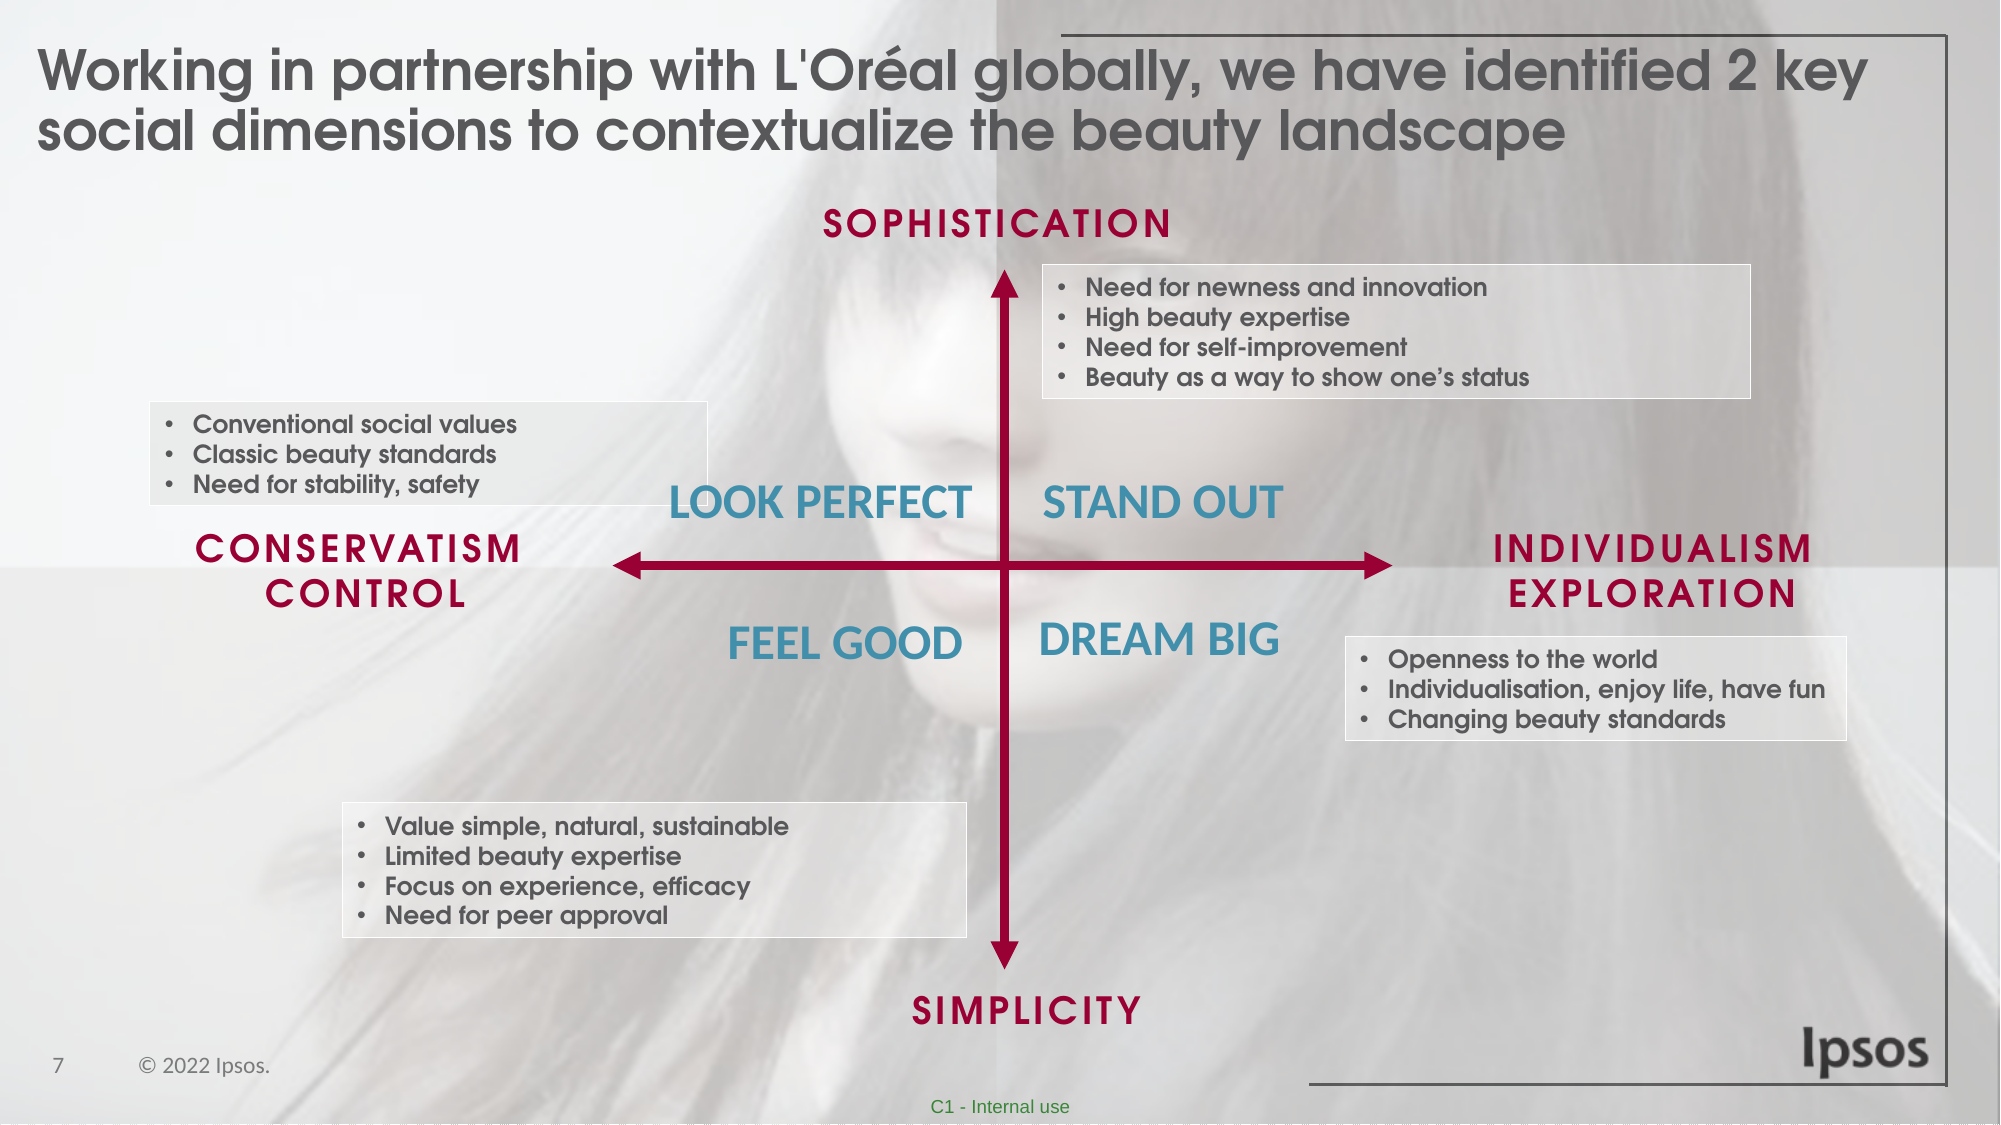

Sophistication
CONSERVATISM
 CONTROL

INDIVIDUALISM
EXPLORATION
SIMPLICITY
Need for newness and innovation
High beauty expertise
Need for self-improvement
Beauty as a way to show one’s status
Conventional social values
Classic beauty standards
Need for stability, safety
Openness to the world
Individualisation, enjoy life, have fun
Changing beauty standards
Value simple, natural, sustainable
Limited beauty expertise
Focus on experience, efficacy
Need for peer approval
Working in partnership with L'Oréal globally, we have identified 2 key social dimensions to contextualize the beauty landscape
STAND OUT
LOOK PERFECT
DREAM BIG
FEEL GOOD